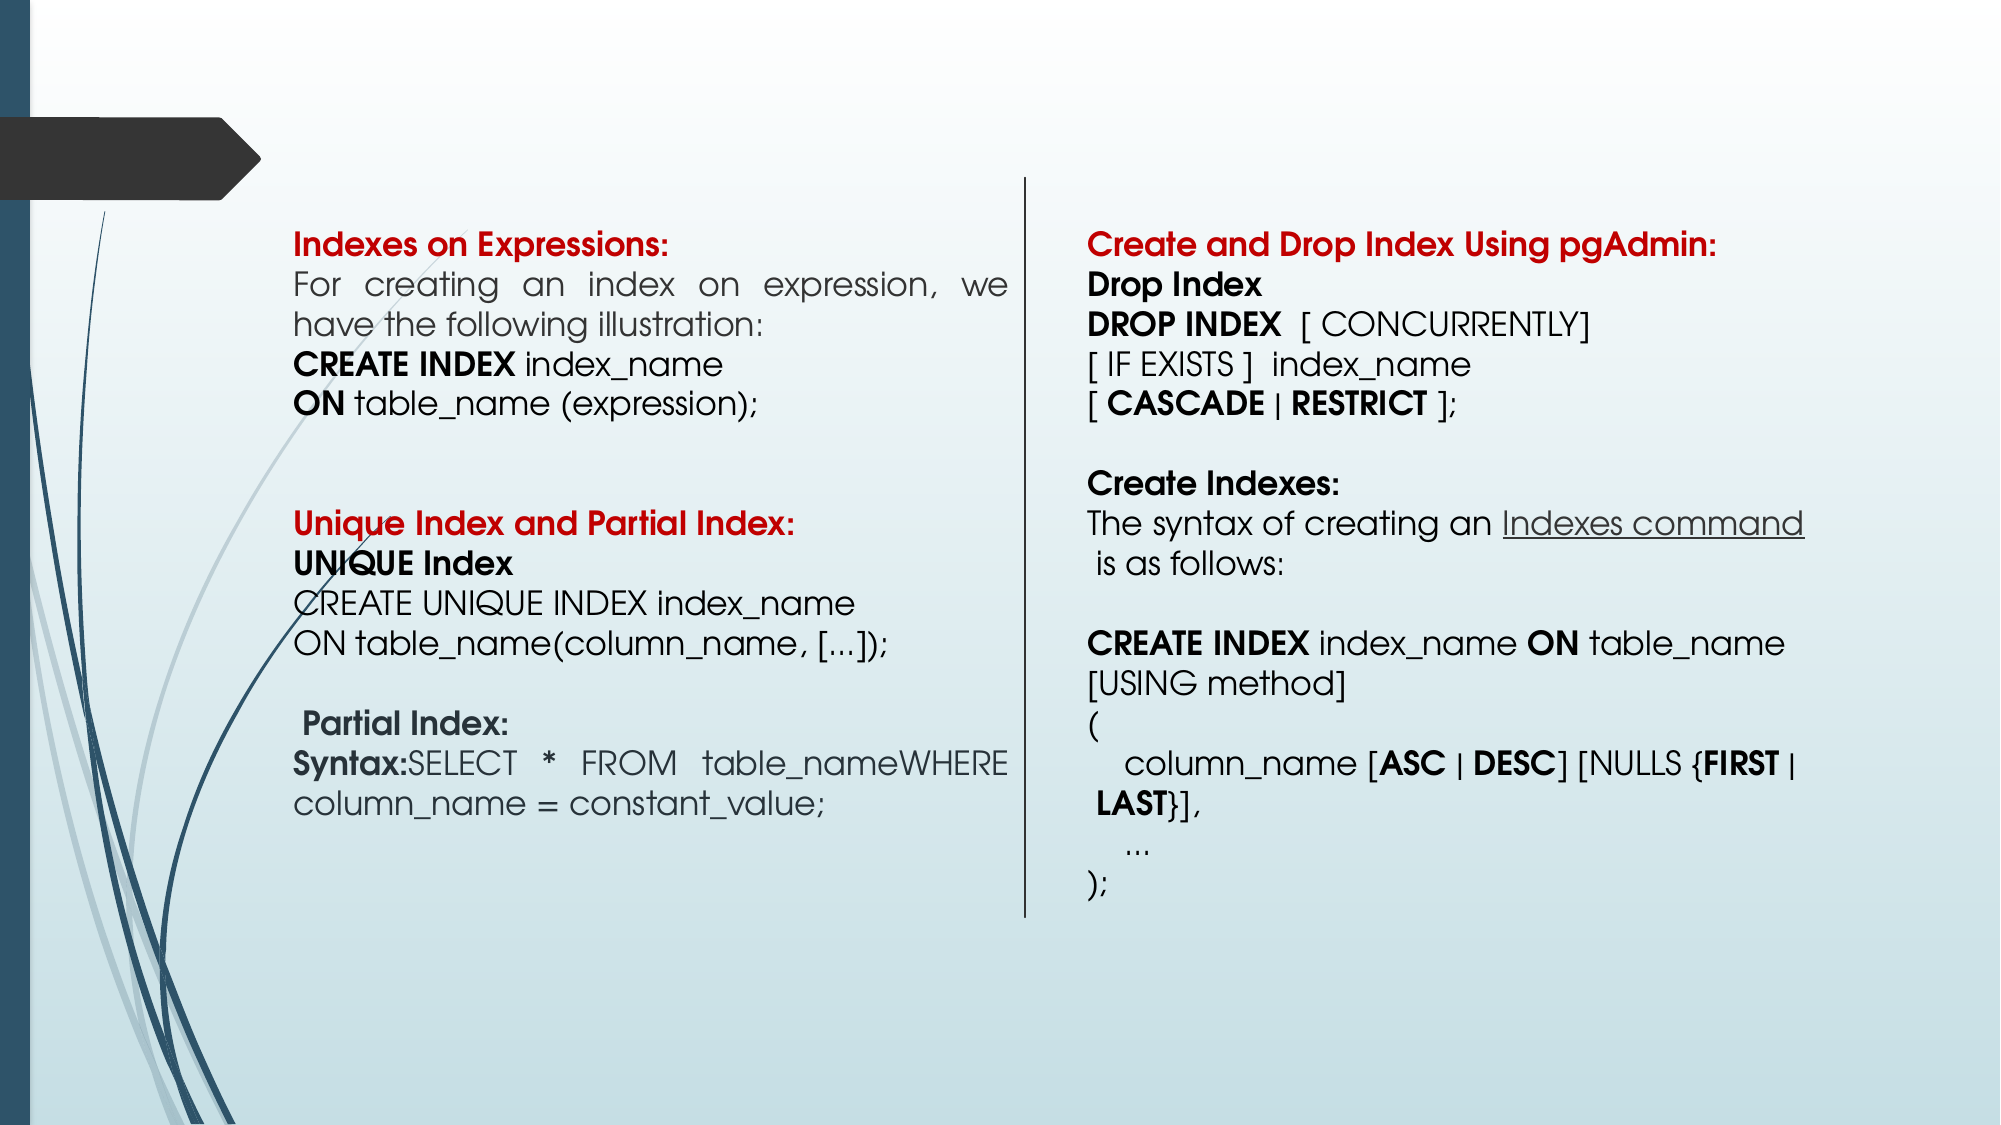

Indexes on Expressions:
For creating an index on expression, we have the following illustration:
CREATE INDEX index_name
ON table_name (expression);

Unique Index and Partial Index:
UNIQUE Index
CREATE UNIQUE INDEX index_name
ON table_name(column_name, [...]);

 Partial Index:
Syntax:SELECT * FROM table_nameWHERE column_name = constant_value;
Create and Drop Index Using pgAdmin:
Drop Index
DROP INDEX  [ CONCURRENTLY]
[ IF EXISTS ]  index_name
[ CASCADE | RESTRICT ];

Create Indexes:
The syntax of creating an Indexes command is as follows:

CREATE INDEX index_name ON table_name [USING method]
(
    column_name [ASC | DESC] [NULLS {FIRST | LAST}],
    ...
);